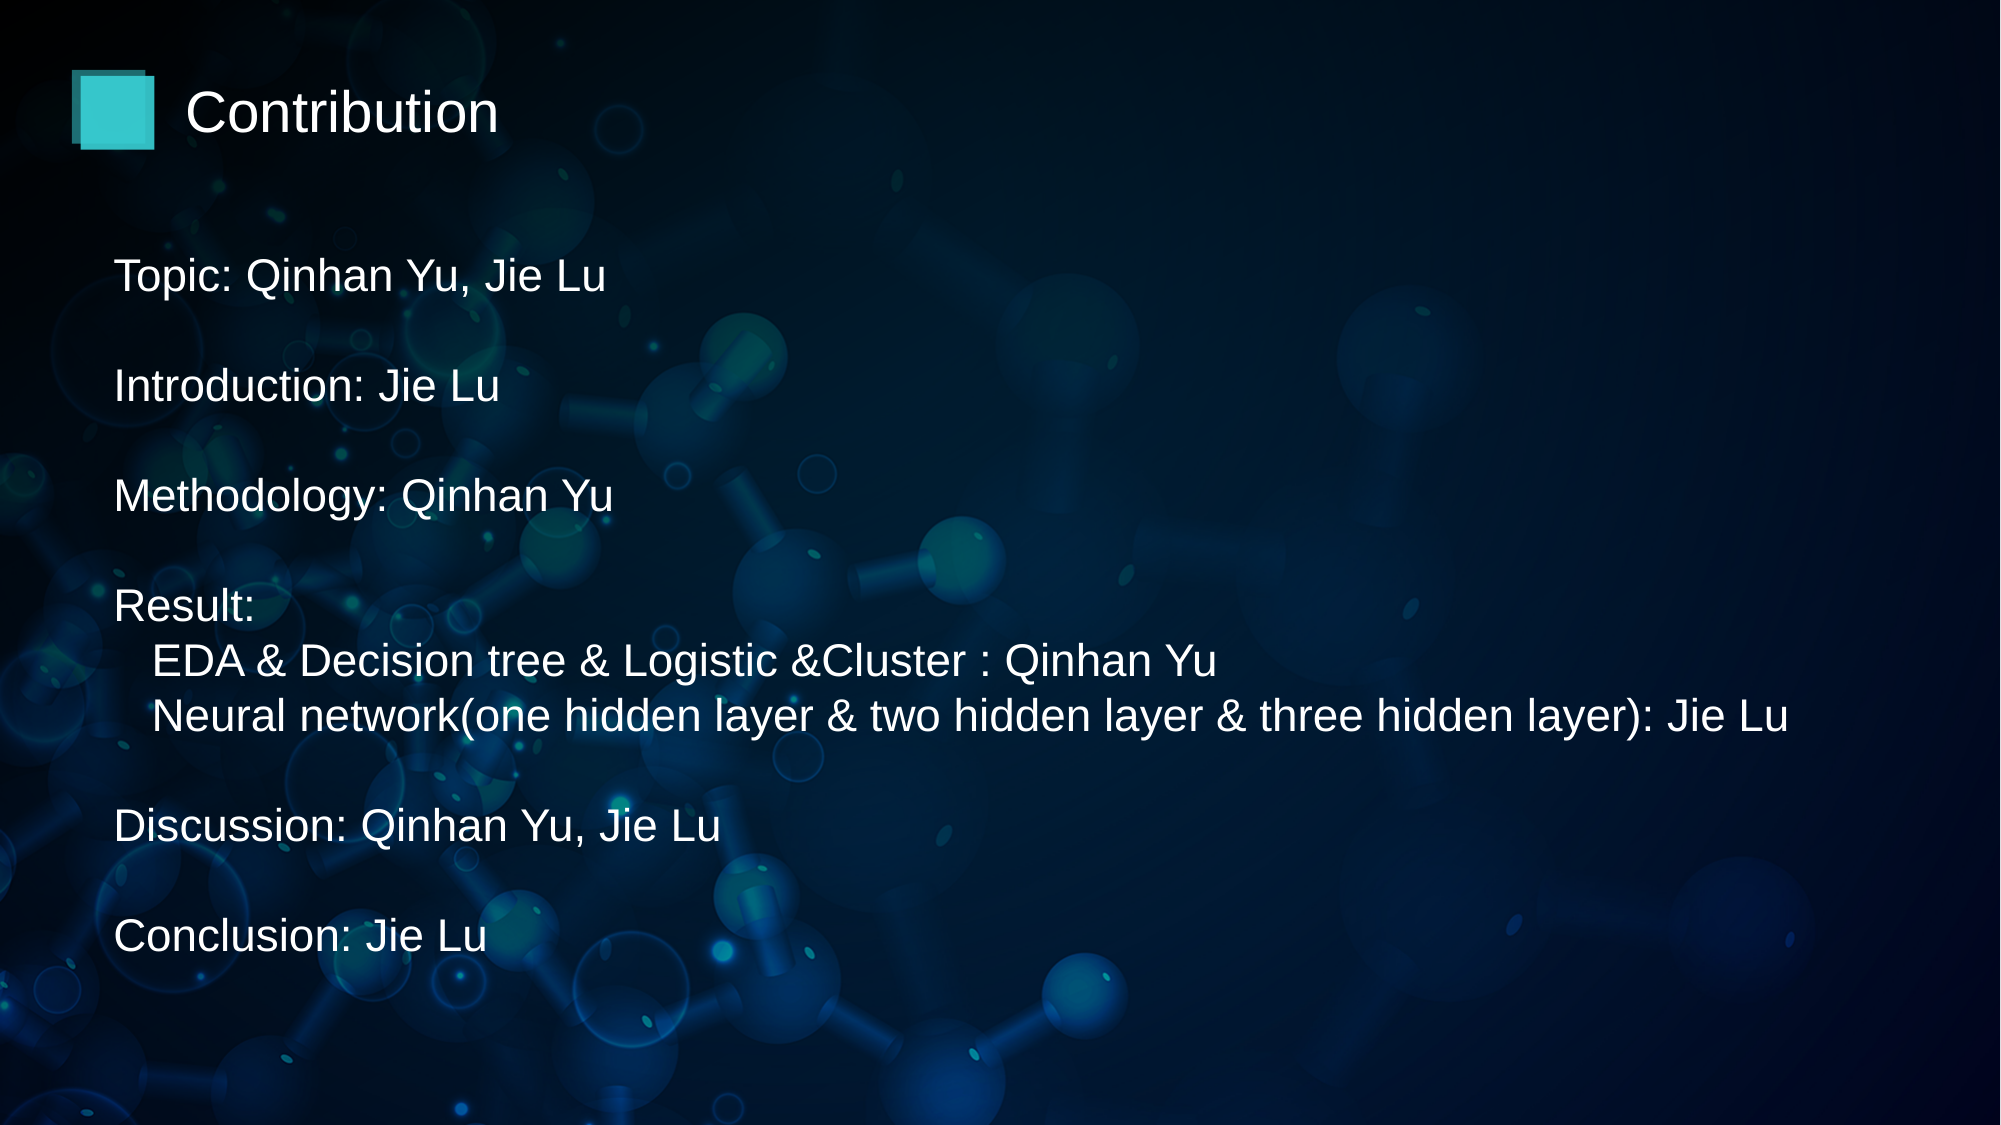

Contribution

Topic: Qinhan Yu, Jie Lu

Introduction: Jie Lu

Methodology: Qinhan Yu

Result:
   EDA & Decision tree & Logistic &Cluster : Qinhan Yu
   Neural network(one hidden layer & two hidden layer & three hidden layer): Jie Lu

Discussion: Qinhan Yu, Jie Lu

Conclusion: Jie Lu